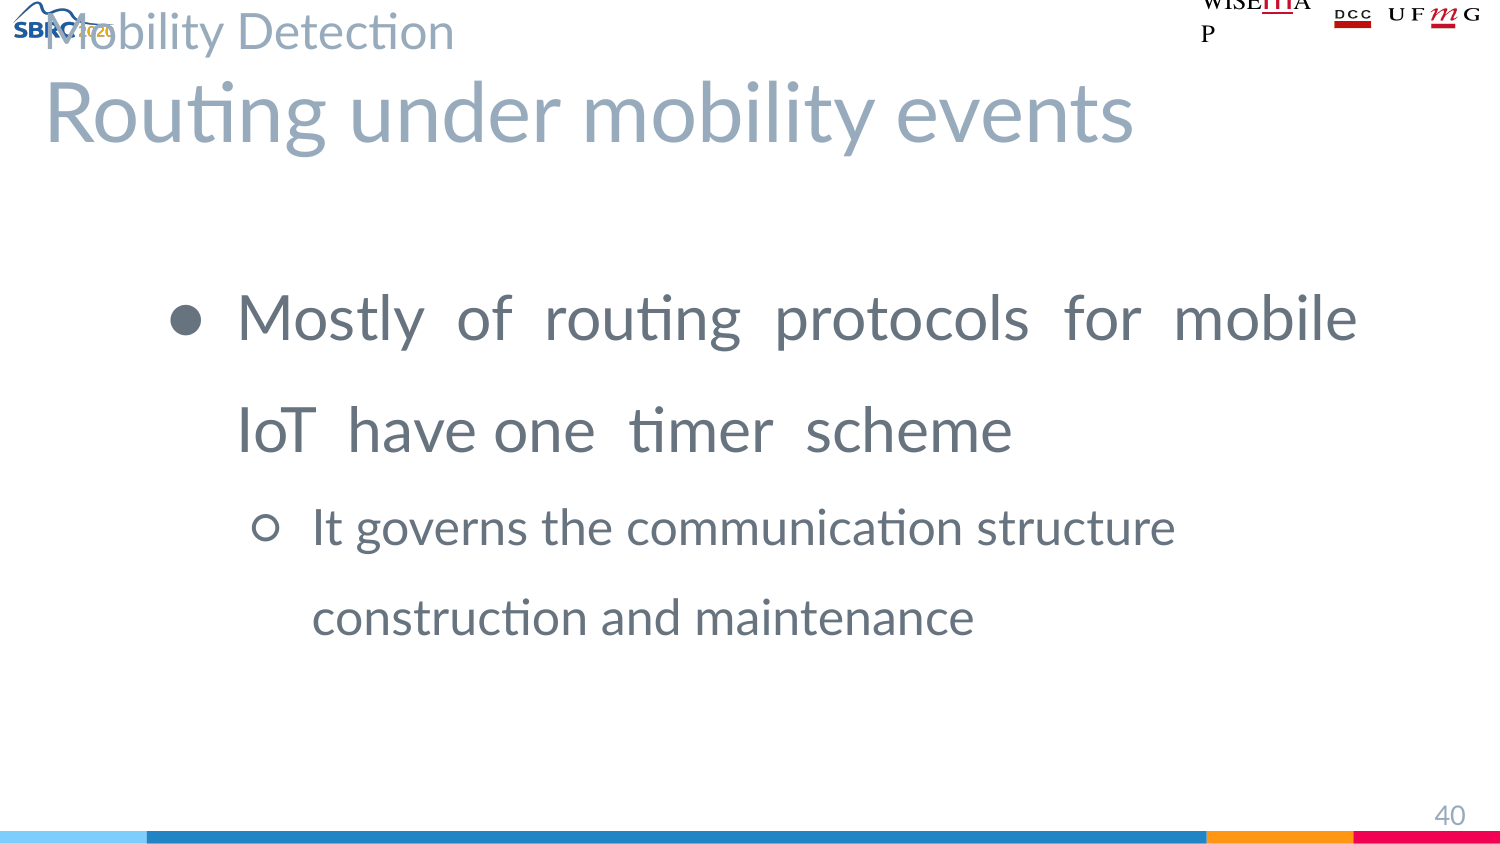

# Mobility Detection
Routing under mobility events
Mostly  of  routing  protocols  for  mobile  IoT  have one  timer  scheme
It governs the communication structure construction and maintenance
40